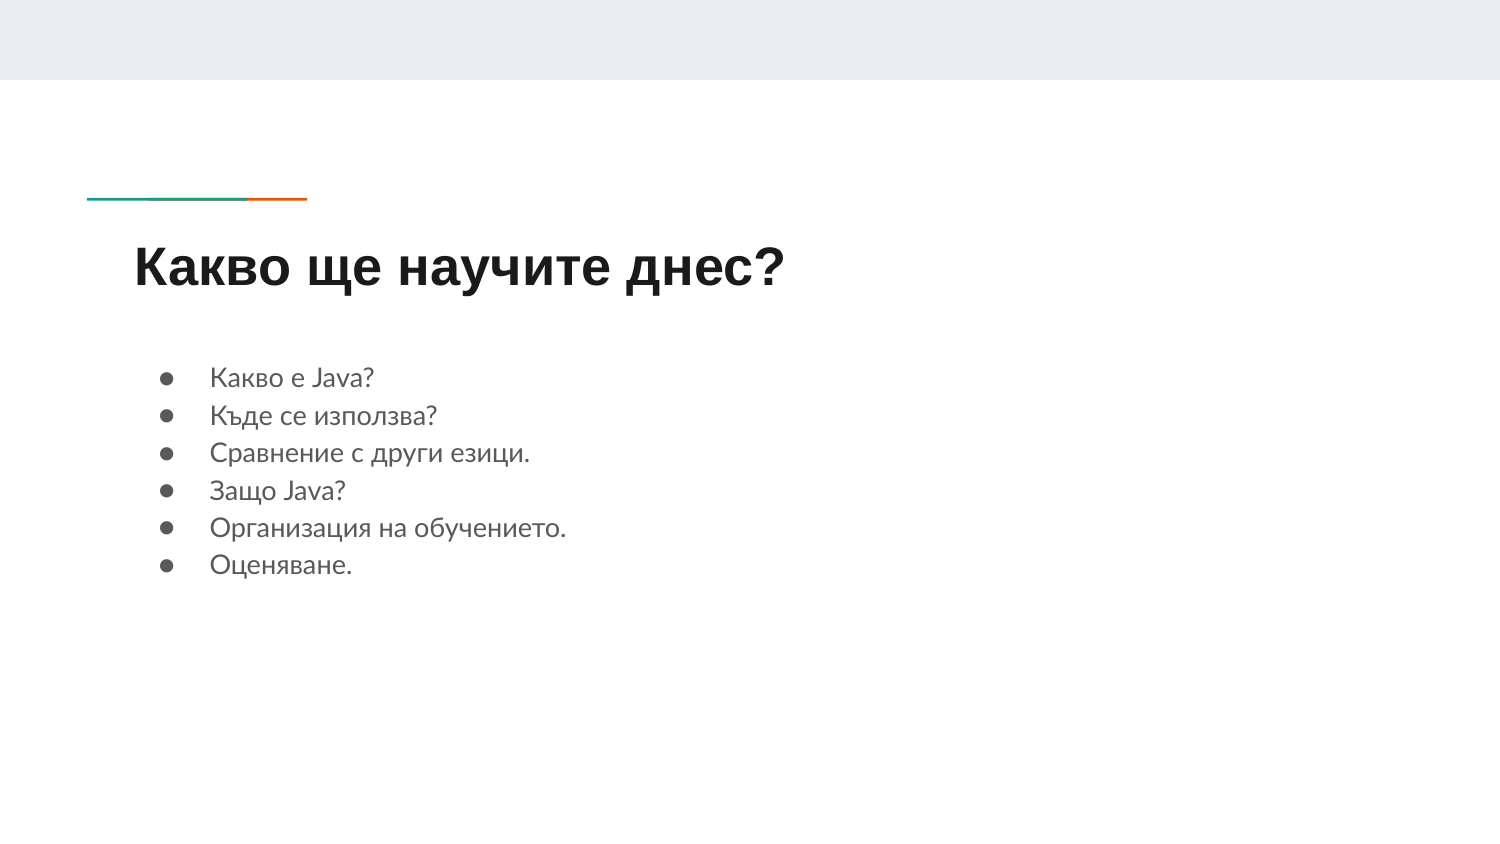

# Какво ще научите днес?
Какво е Java?
Къде се използва?
Сравнение с други езици.
Защо Java?
Организация на обучението.
Оценяване.